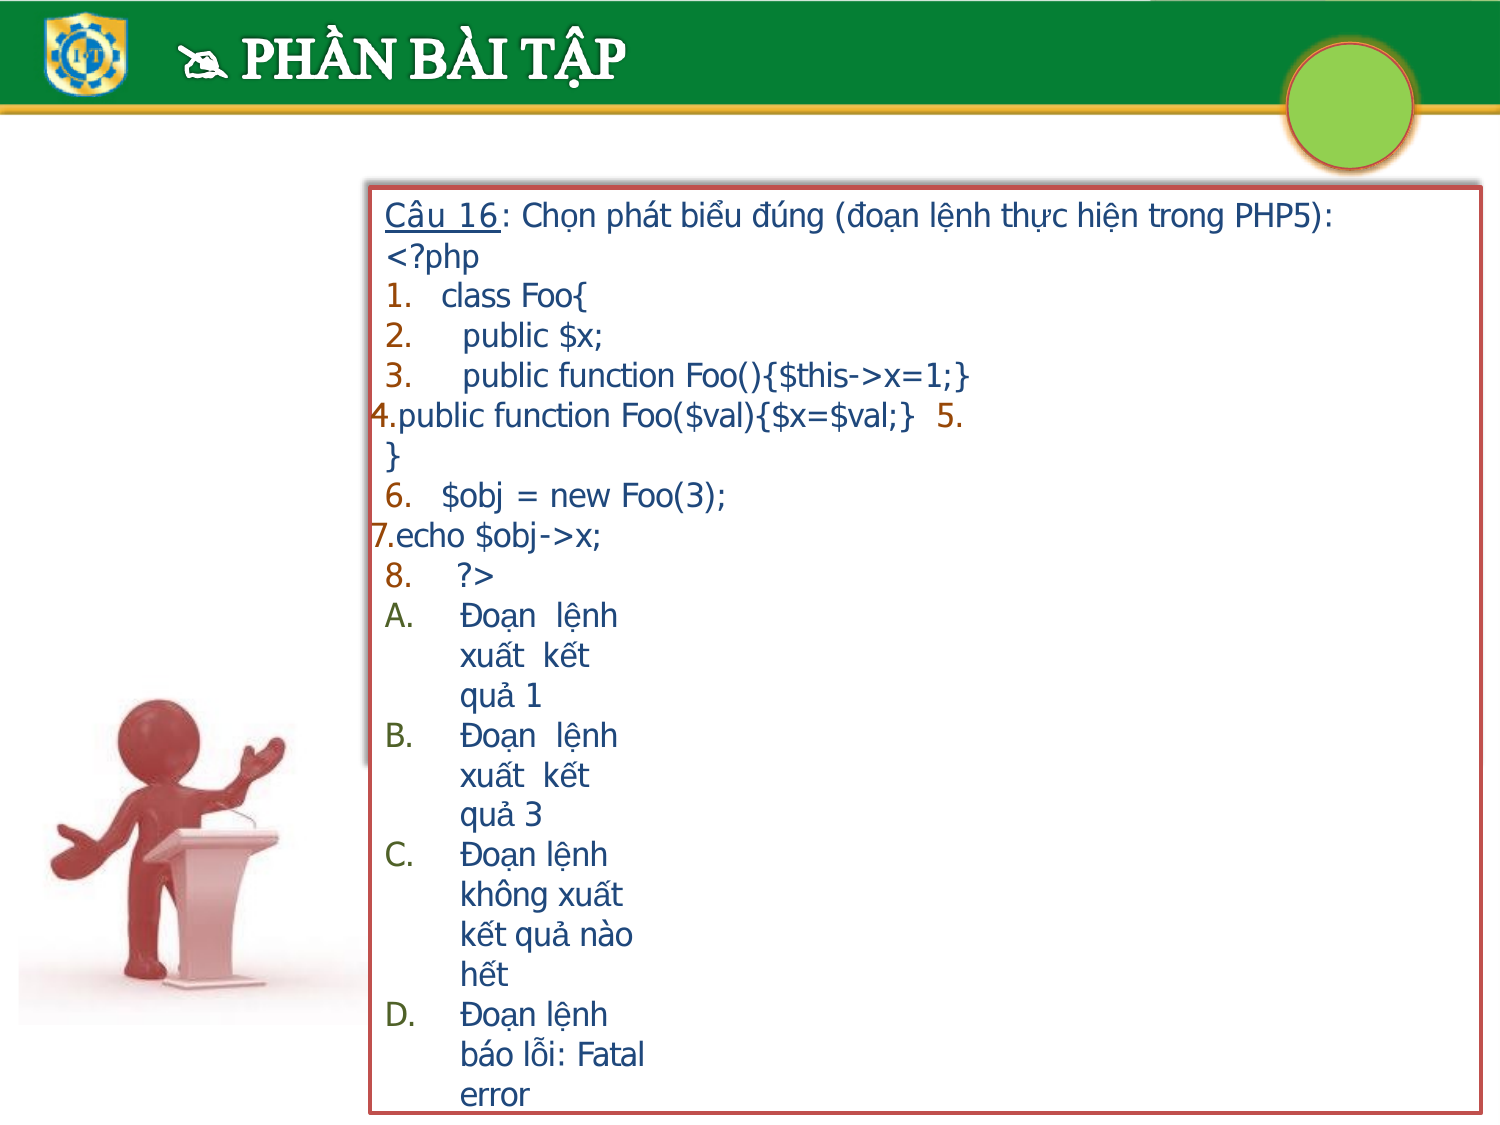

Câu 16: Chọn phát biểu đúng (đoạn lệnh thực hiện trong PHP5):
<?php
class Foo{
public $x;
public function Foo(){$this->x=1;}
public function Foo($val){$x=$val;}  5.	}
$obj = new Foo(3);
echo $obj->x;  8.	?>
Đoạn  lệnh xuất  kết  quả 1
Đoạn  lệnh xuất  kết  quả 3
Đoạn lệnh không xuất kết quả nào hết
Đoạn lệnh báo lỗi: Fatal error